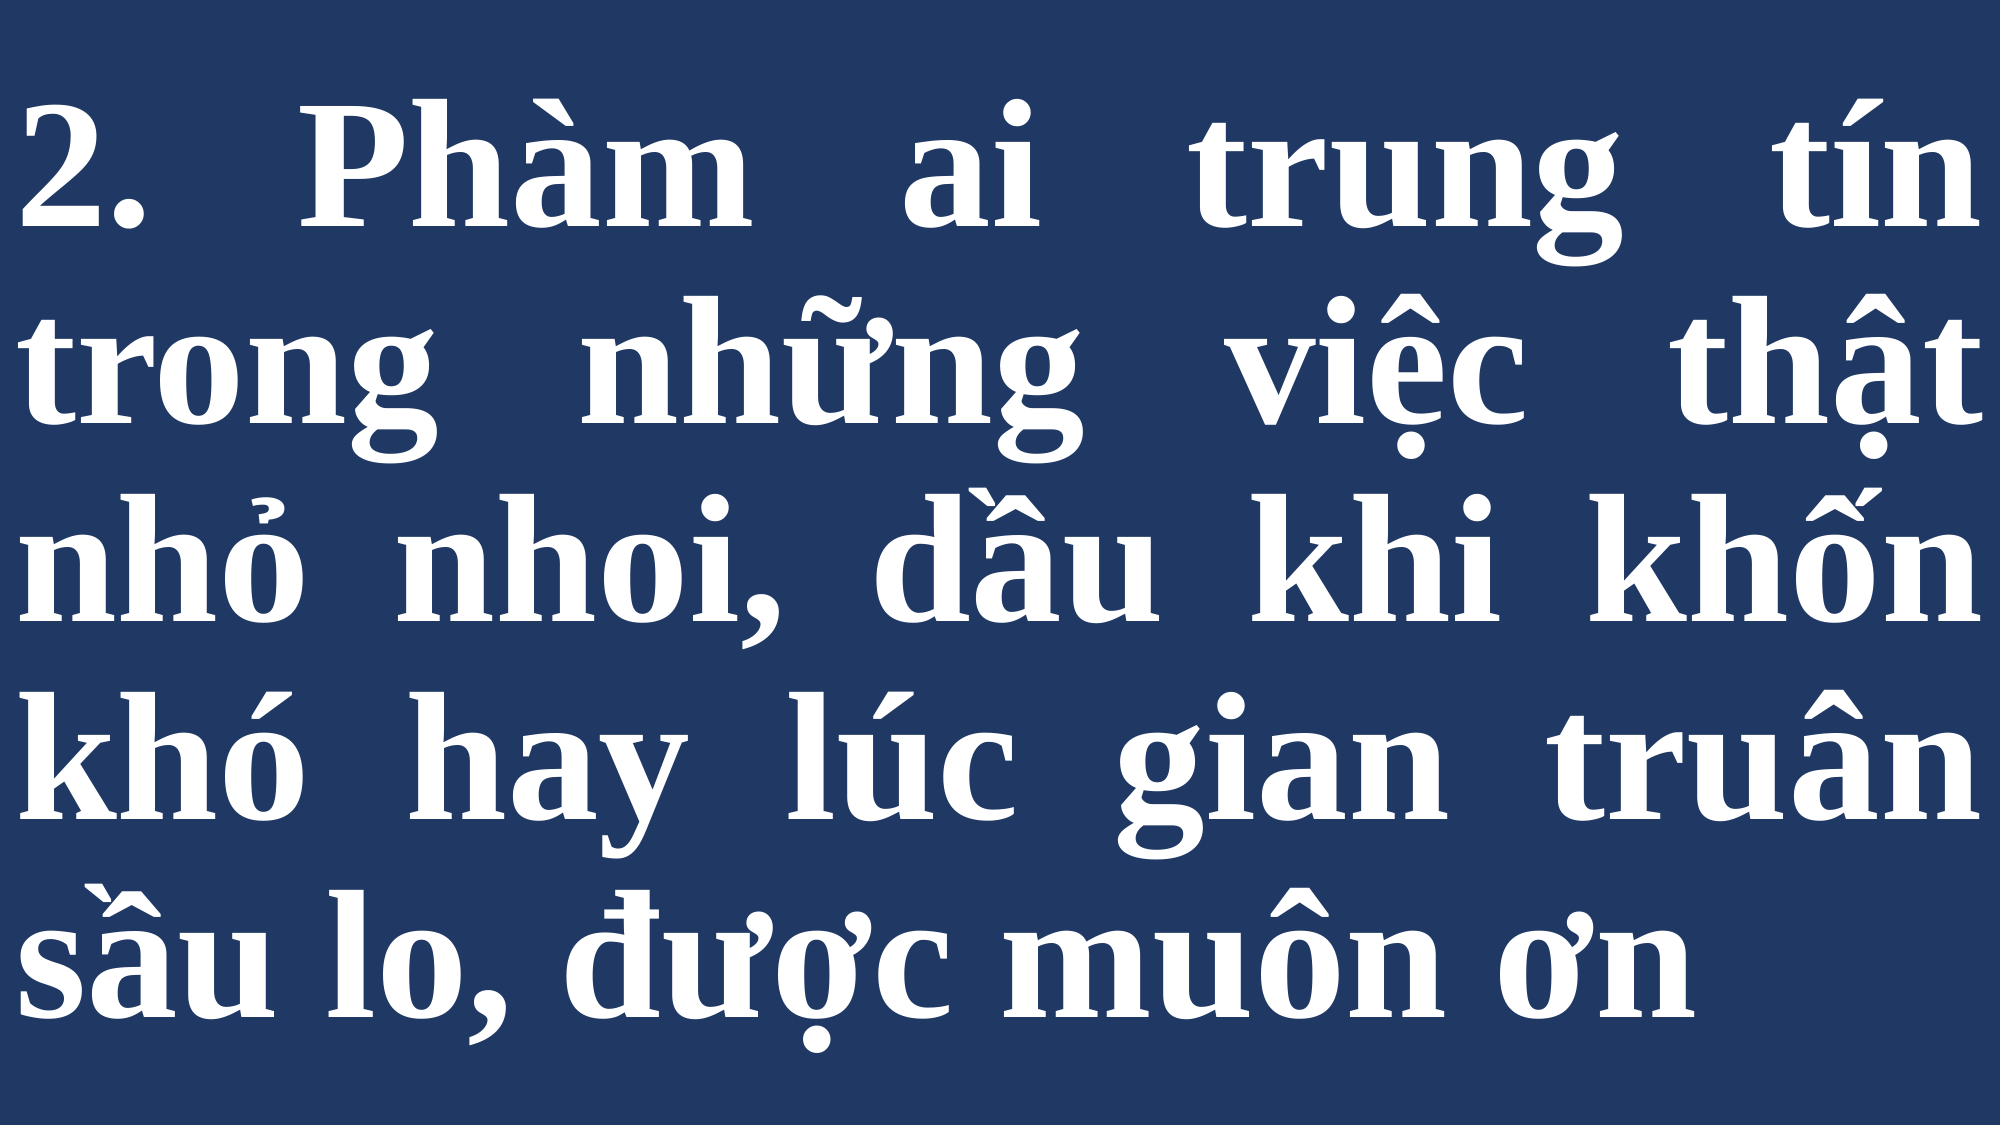

# 2. Phàm ai trung tín trong những việc thật nhỏ nhoi, dầu khi khốn khó hay lúc gian truân sầu lo, được muôn ơn